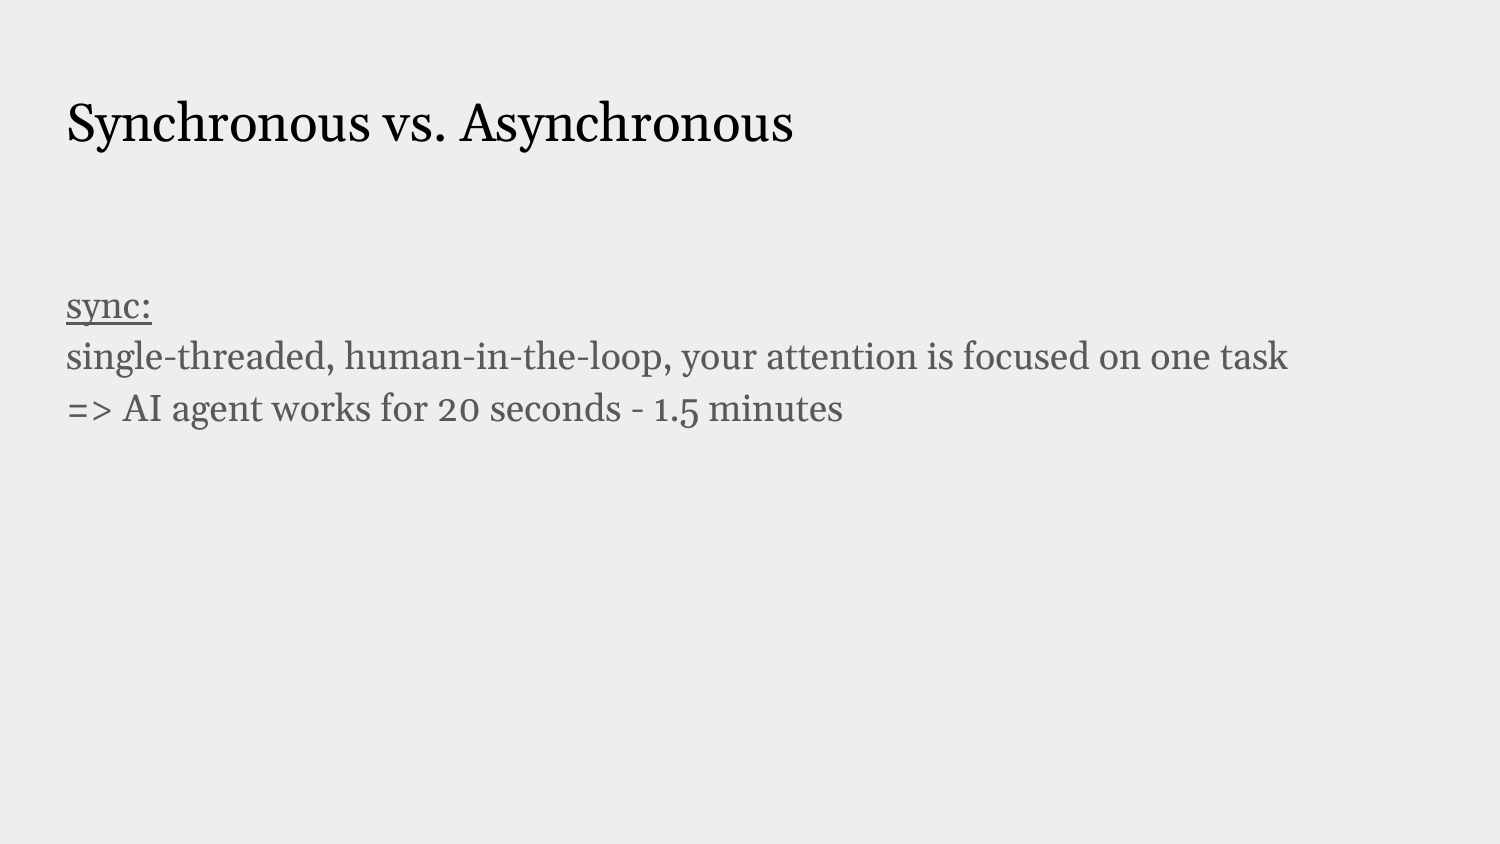

# Synchronous vs. Asynchronous

sync:
single-threaded, human-in-the-loop, your attention is focused on one task
=> AI agent works for 20 seconds - 1.5 minutes